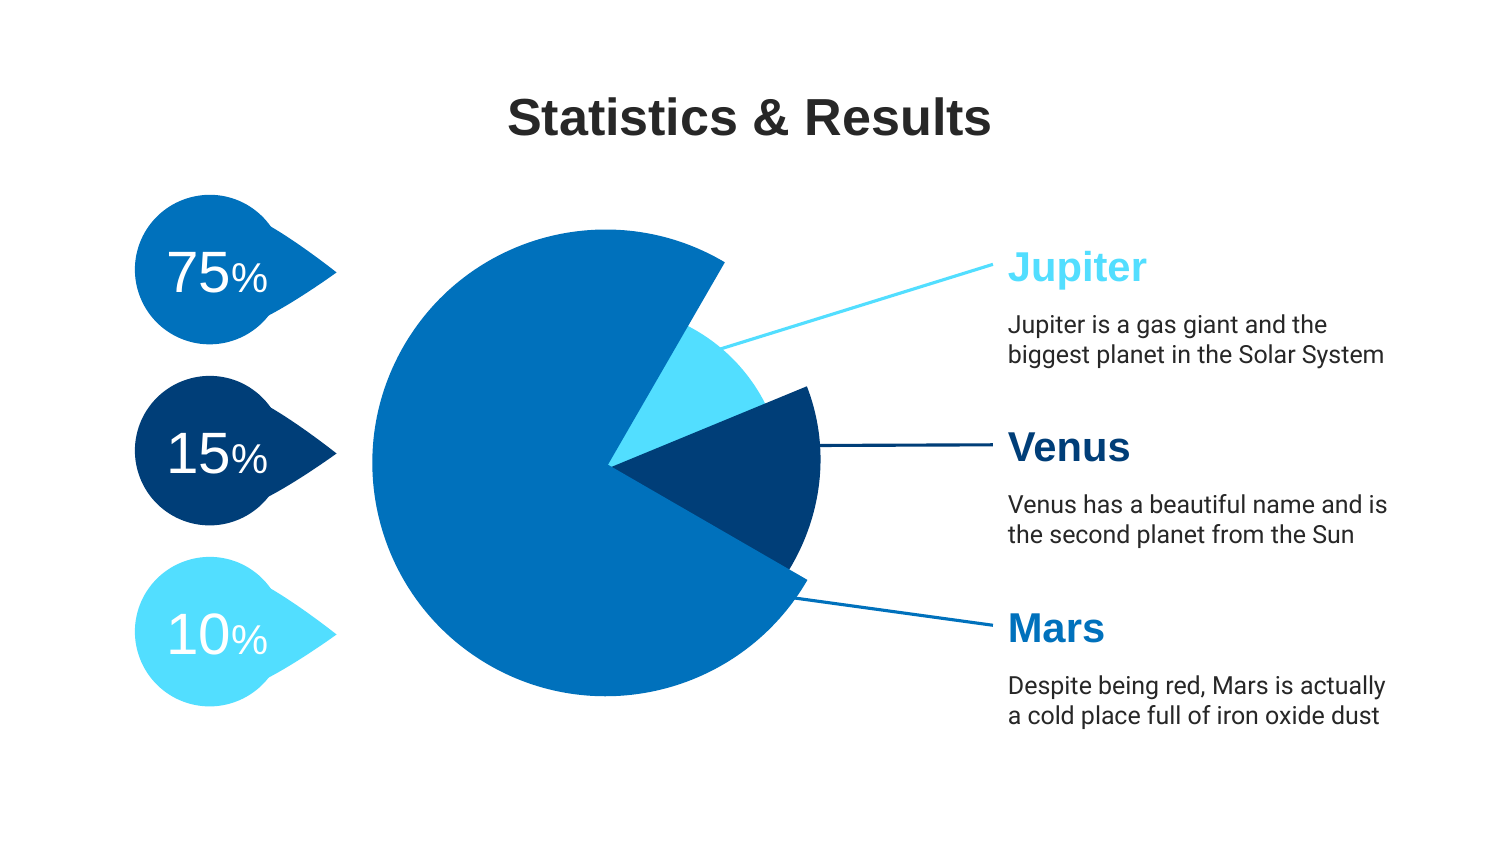

# Statistics & Results

Jupiter
75%
Jupiter is a gas giant and the biggest planet in the Solar System

Venus
15%
Venus has a beautiful name and is the second planet from the Sun

Mars
10%
Despite being red, Mars is actually a cold place full of iron oxide dust